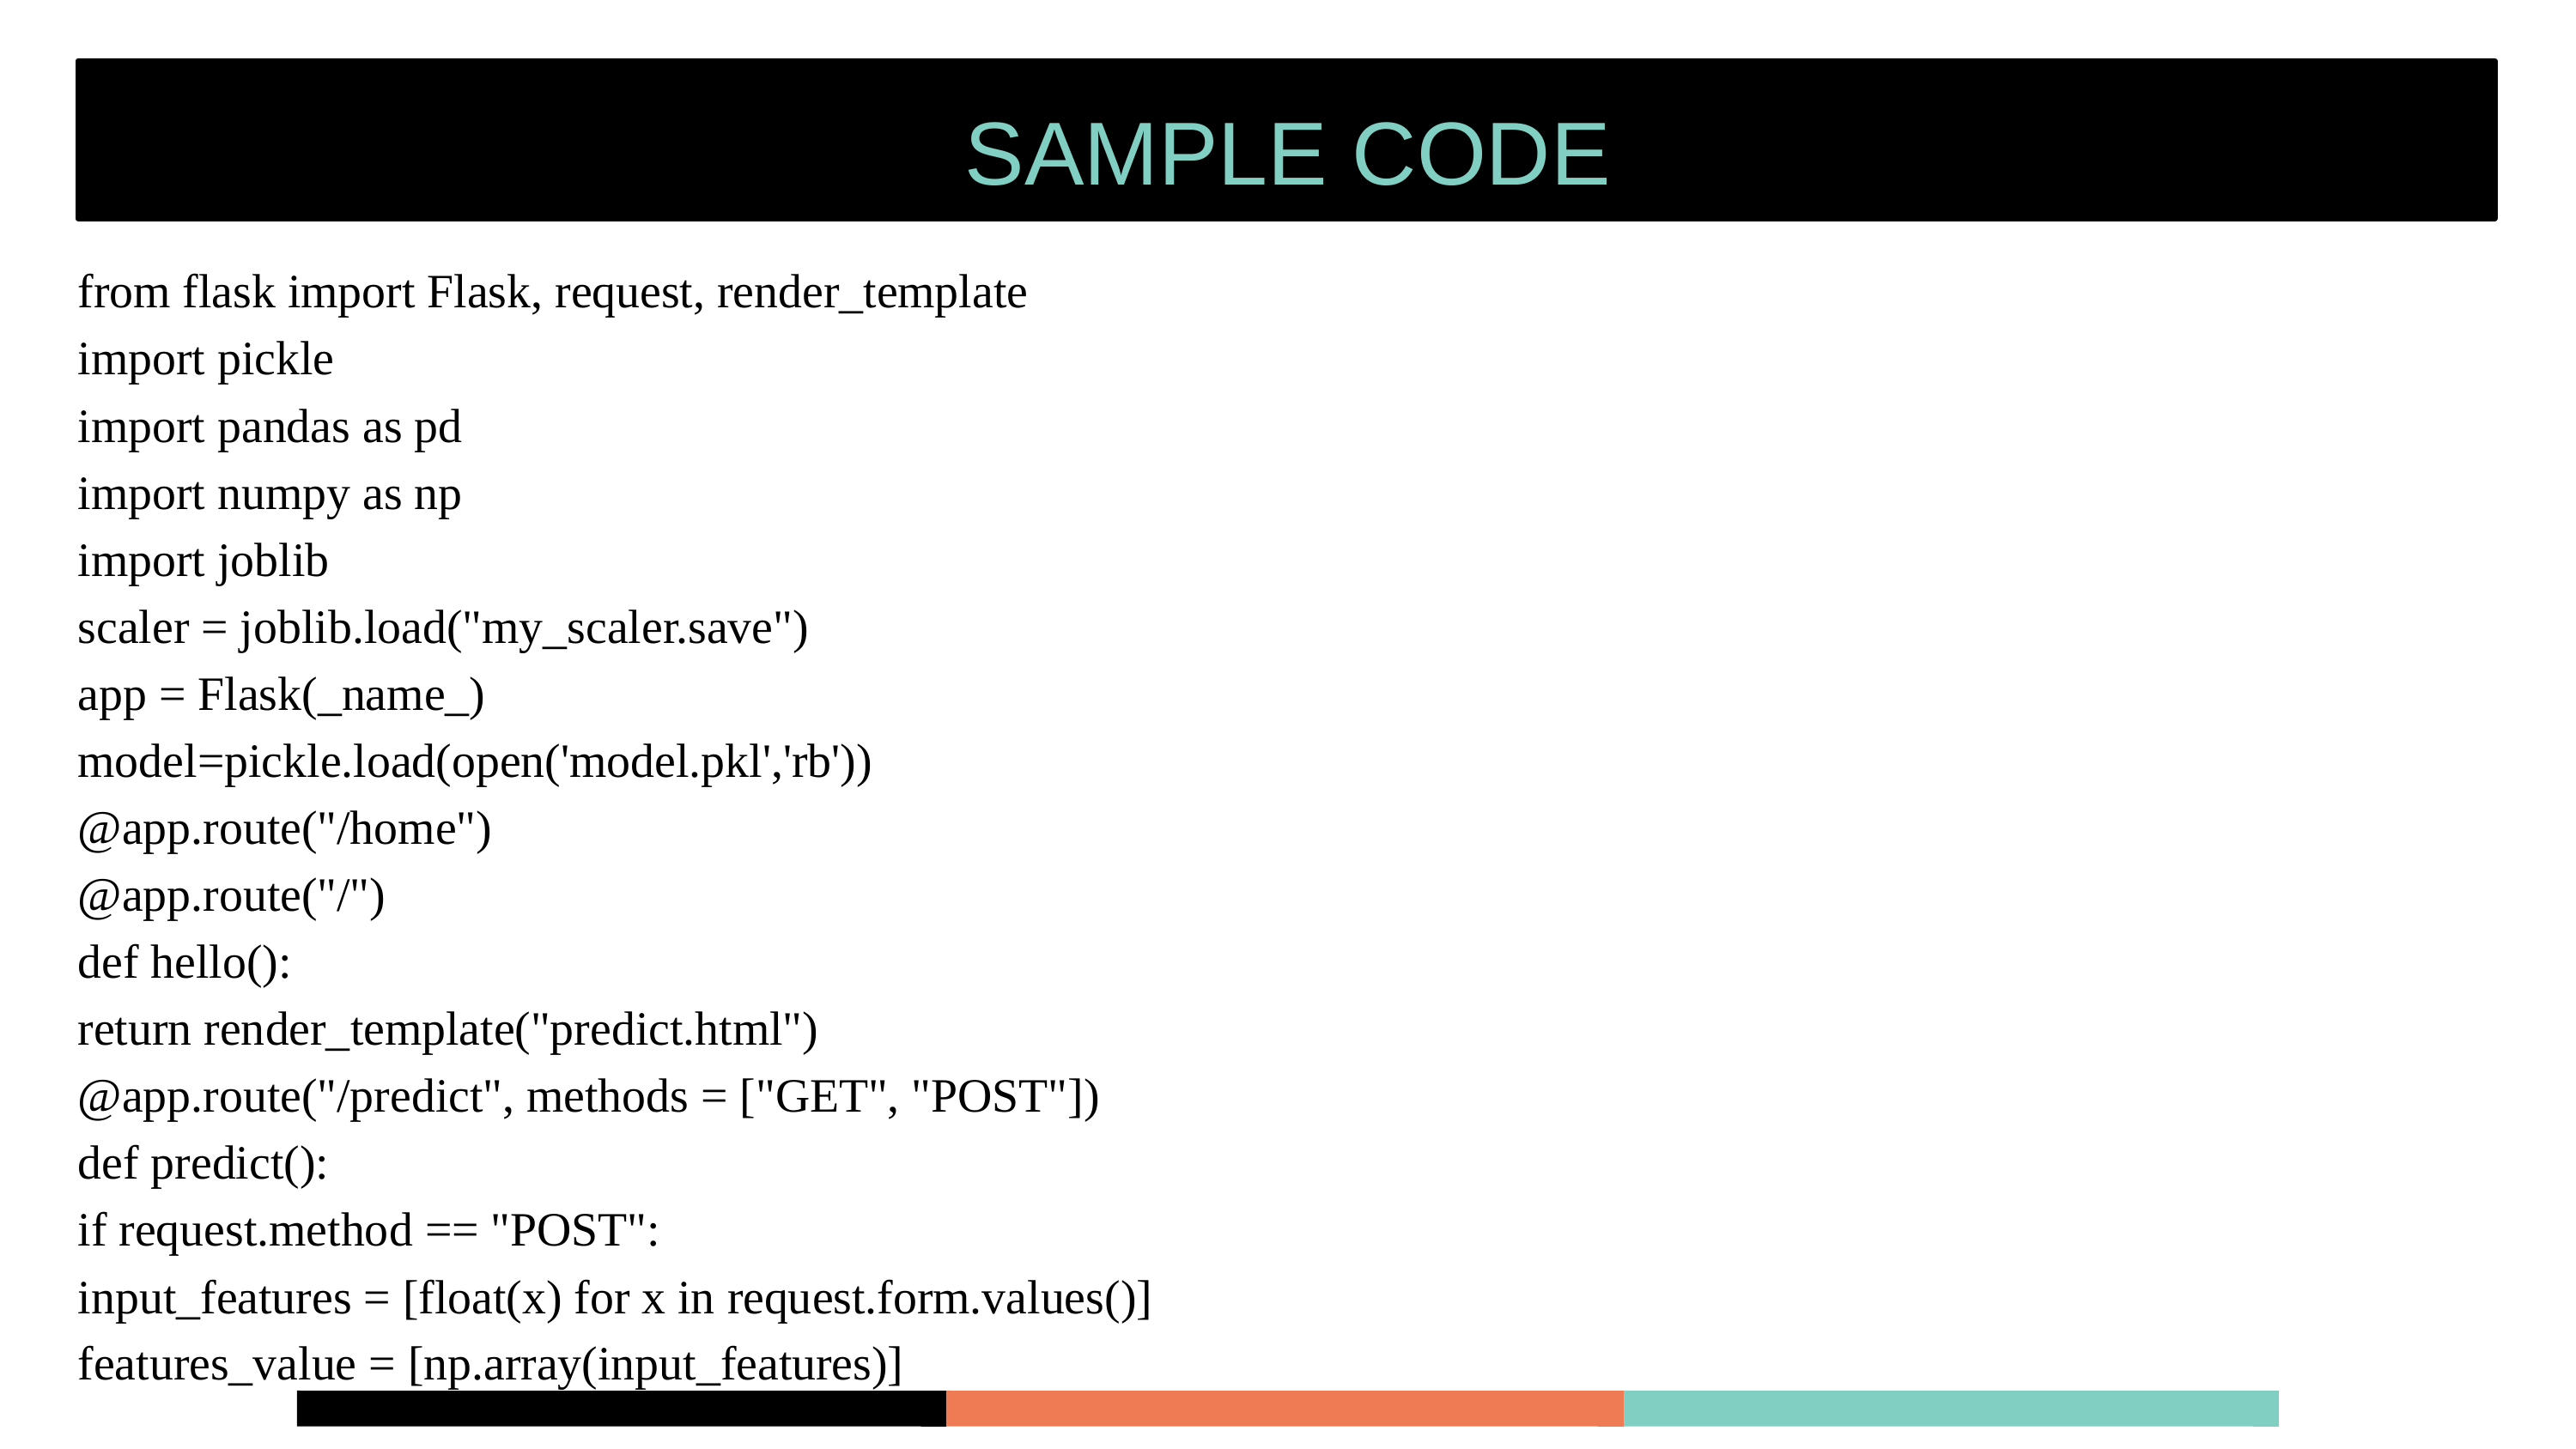

SAMPLE CODE
from flask import Flask, request, render_template
import pickle
import pandas as pd
import numpy as np
import joblib
scaler = joblib.load("my_scaler.save")
app = Flask(_name_)
model=pickle.load(open('model.pkl','rb'))
@app.route("/home")
@app.route("/")
def hello():
return render_template("predict.html")
@app.route("/predict", methods = ["GET", "POST"])
def predict():
if request.method == "POST":
input_features = [float(x) for x in request.form.values()]
features_value = [np.array(input_features)]